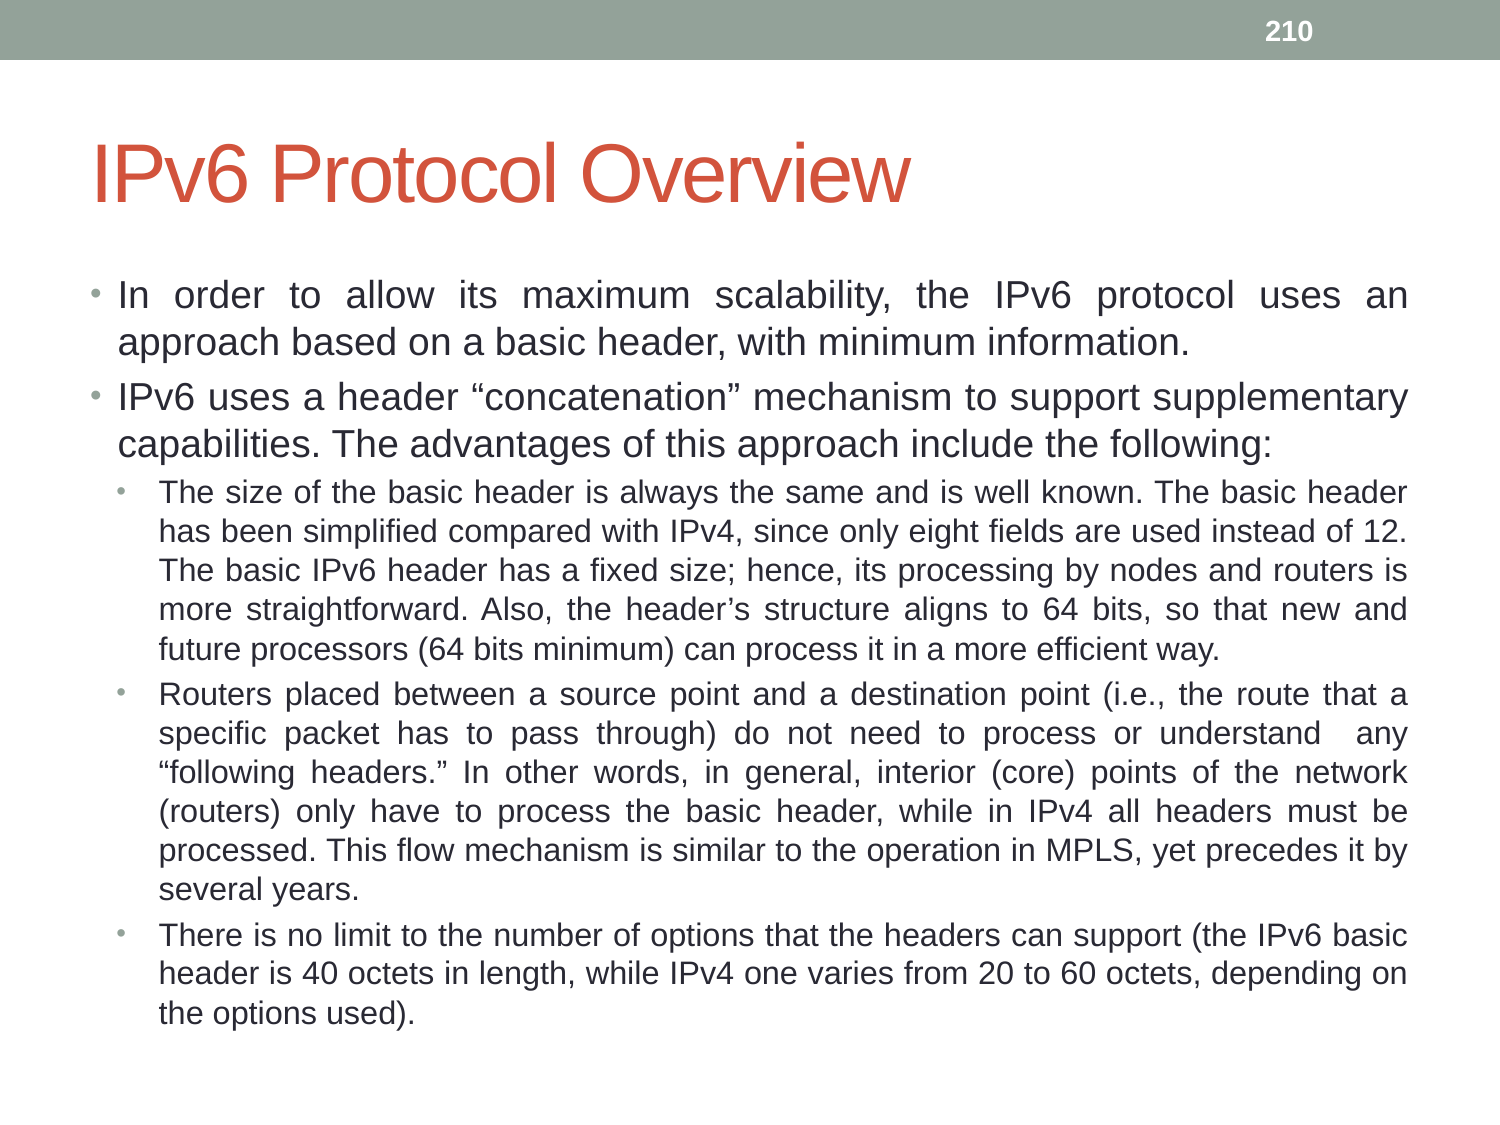

210
# IPv6 Protocol Overview
In order to allow its maximum scalability, the IPv6 protocol uses an approach based on a basic header, with minimum information.
IPv6 uses a header “concatenation” mechanism to support supplementary capabilities. The advantages of this approach include the following:
The size of the basic header is always the same and is well known. The basic header has been simplified compared with IPv4, since only eight fields are used instead of 12. The basic IPv6 header has a fixed size; hence, its processing by nodes and routers is more straightforward. Also, the header’s structure aligns to 64 bits, so that new and future processors (64 bits minimum) can process it in a more efficient way.
Routers placed between a source point and a destination point (i.e., the route that a specific packet has to pass through) do not need to process or understand  any “following headers.” In other words, in general, interior (core) points of the network (routers) only have to process the basic header, while in IPv4 all headers must be processed. This flow mechanism is similar to the operation in MPLS, yet precedes it by several years.
There is no limit to the number of options that the headers can support (the IPv6 basic header is 40 octets in length, while IPv4 one varies from 20 to 60 octets, depending on the options used).